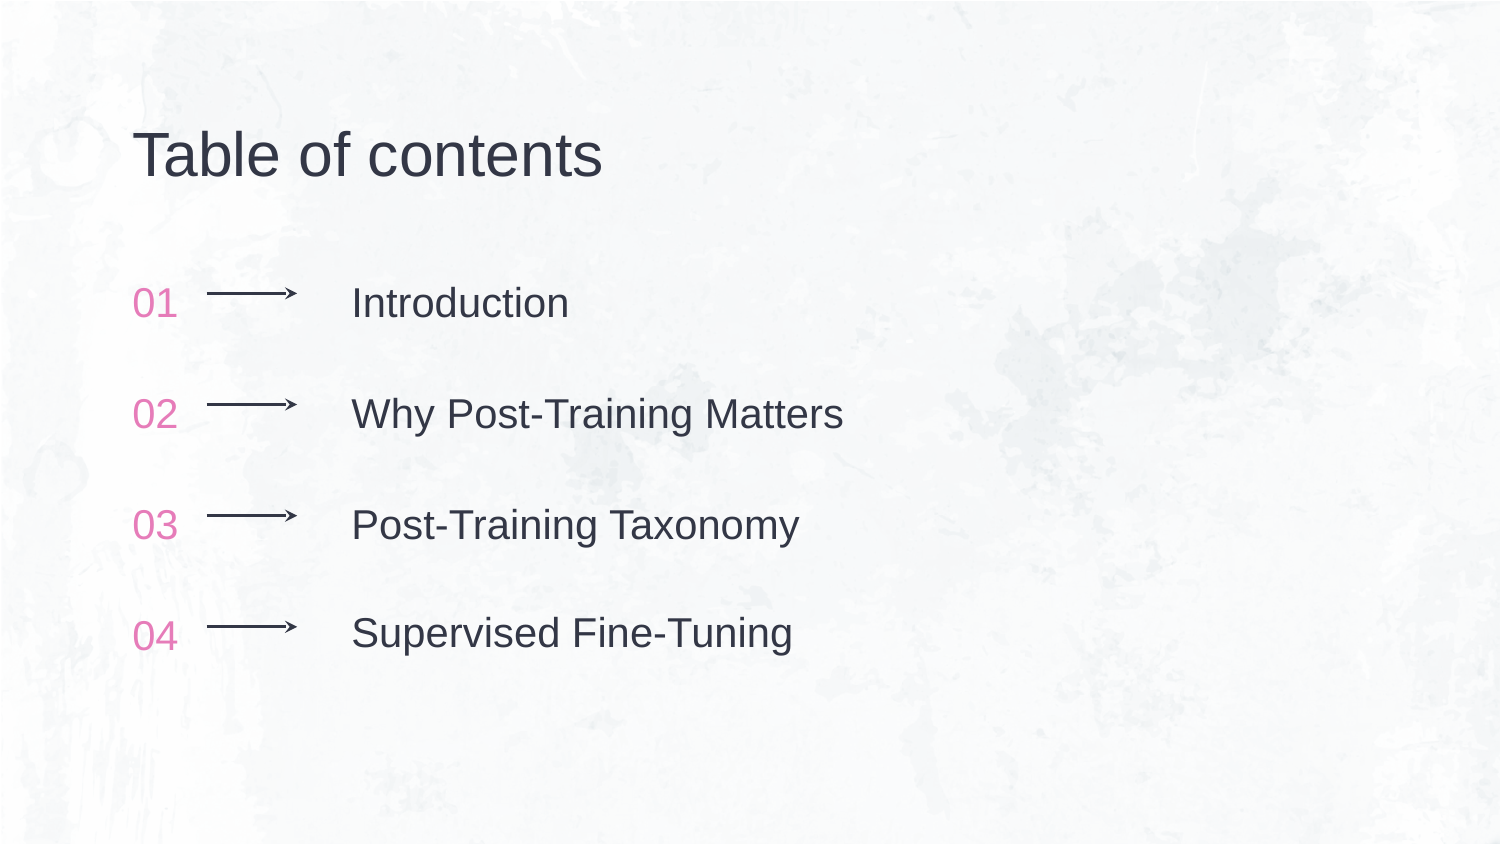

Table of contents
# 01
Introduction
02
Why Post-Training Matters
03
Post-Training Taxonomy
04
Supervised Fine-Tuning